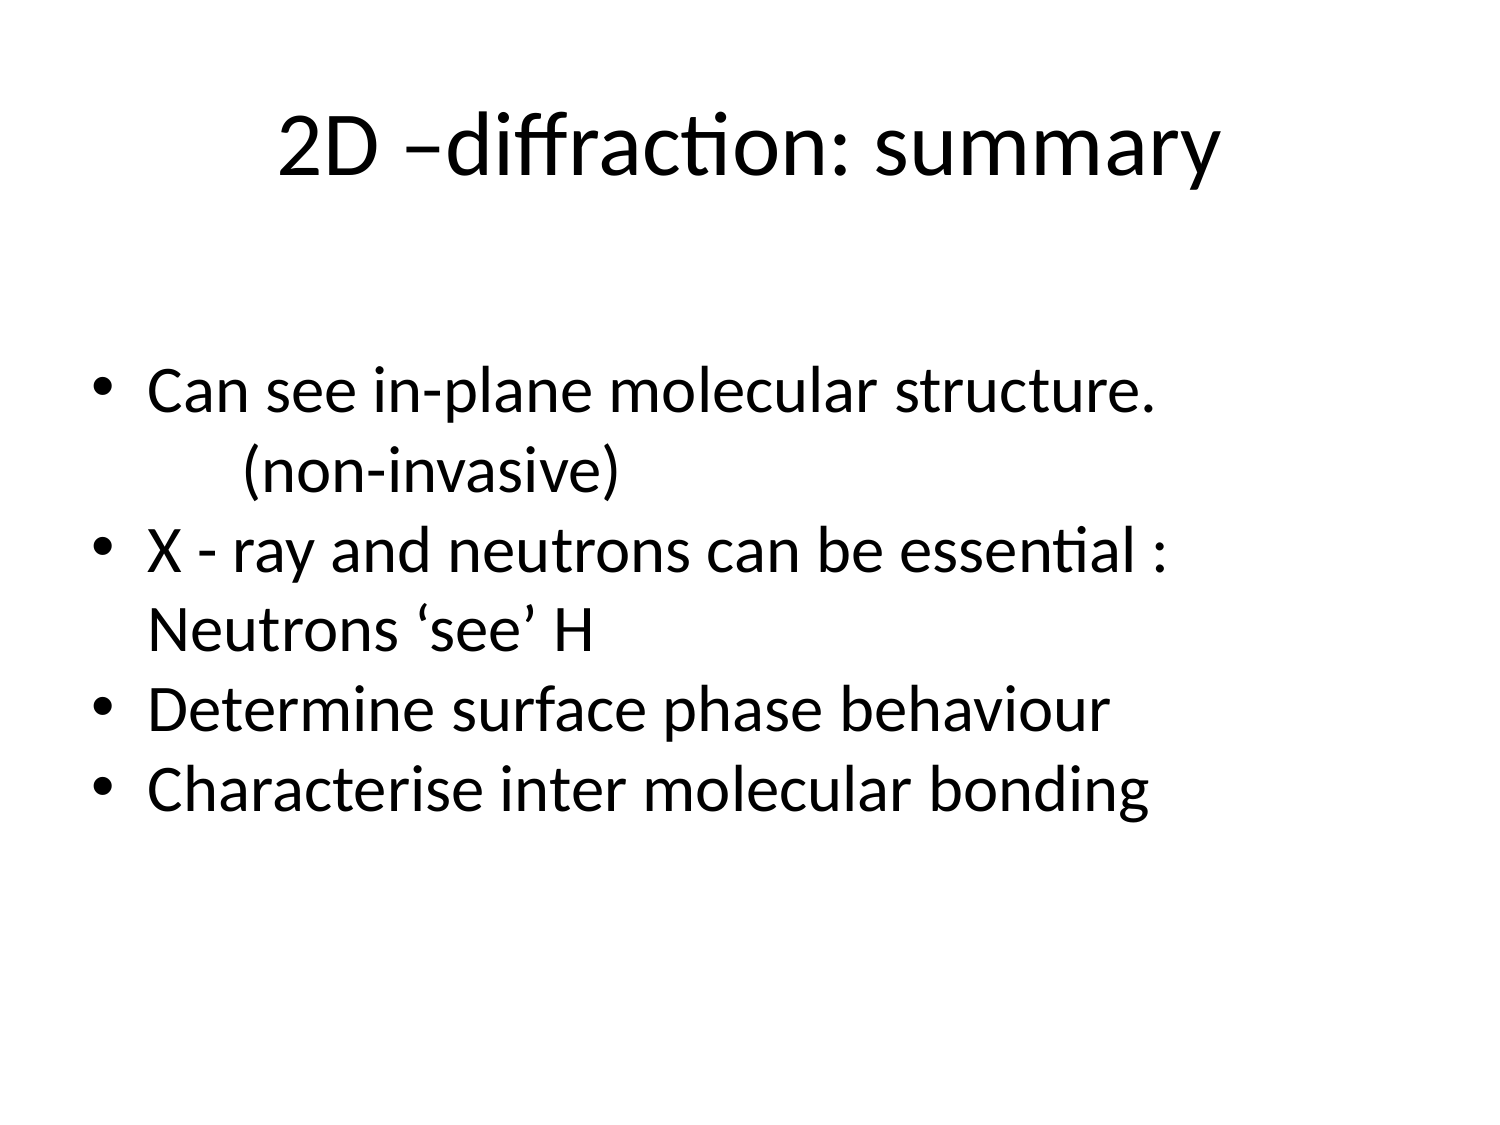

# 2D –diffraction: summary
Can see in-plane molecular structure.
	(non-invasive)
X - ray and neutrons can be essential : Neutrons ‘see’ H
Determine surface phase behaviour
Characterise inter molecular bonding